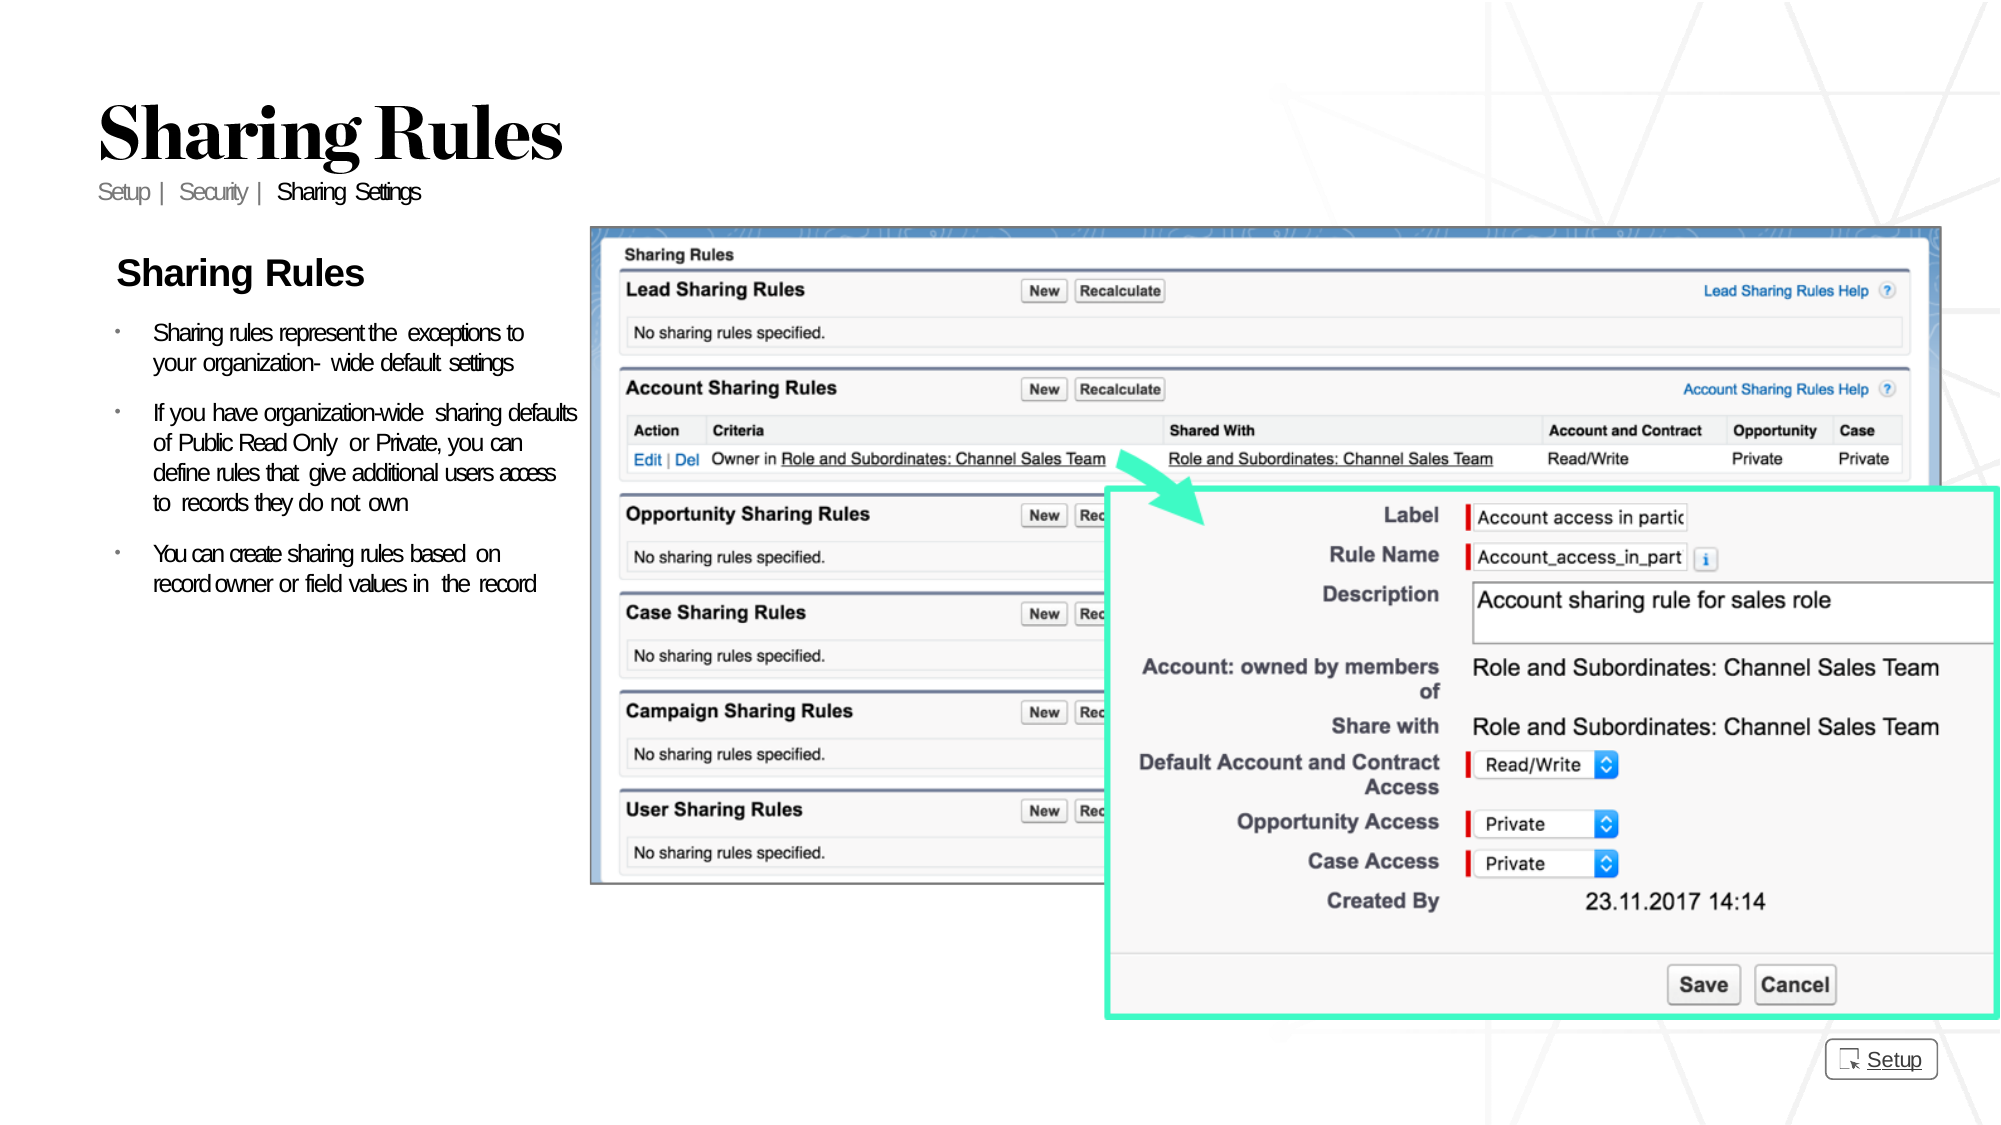

Setup | Security | Sharing Settings

# Sharing Rules
Sharing rules represent the  exceptions to your organization-  wide default settings
If you have organization-wide  sharing defaults of Public Read Only  or Private, you can define rules that  give additional users access to  records they do not own
You can create sharing rules based  on record owner or field values in  the record

Setup